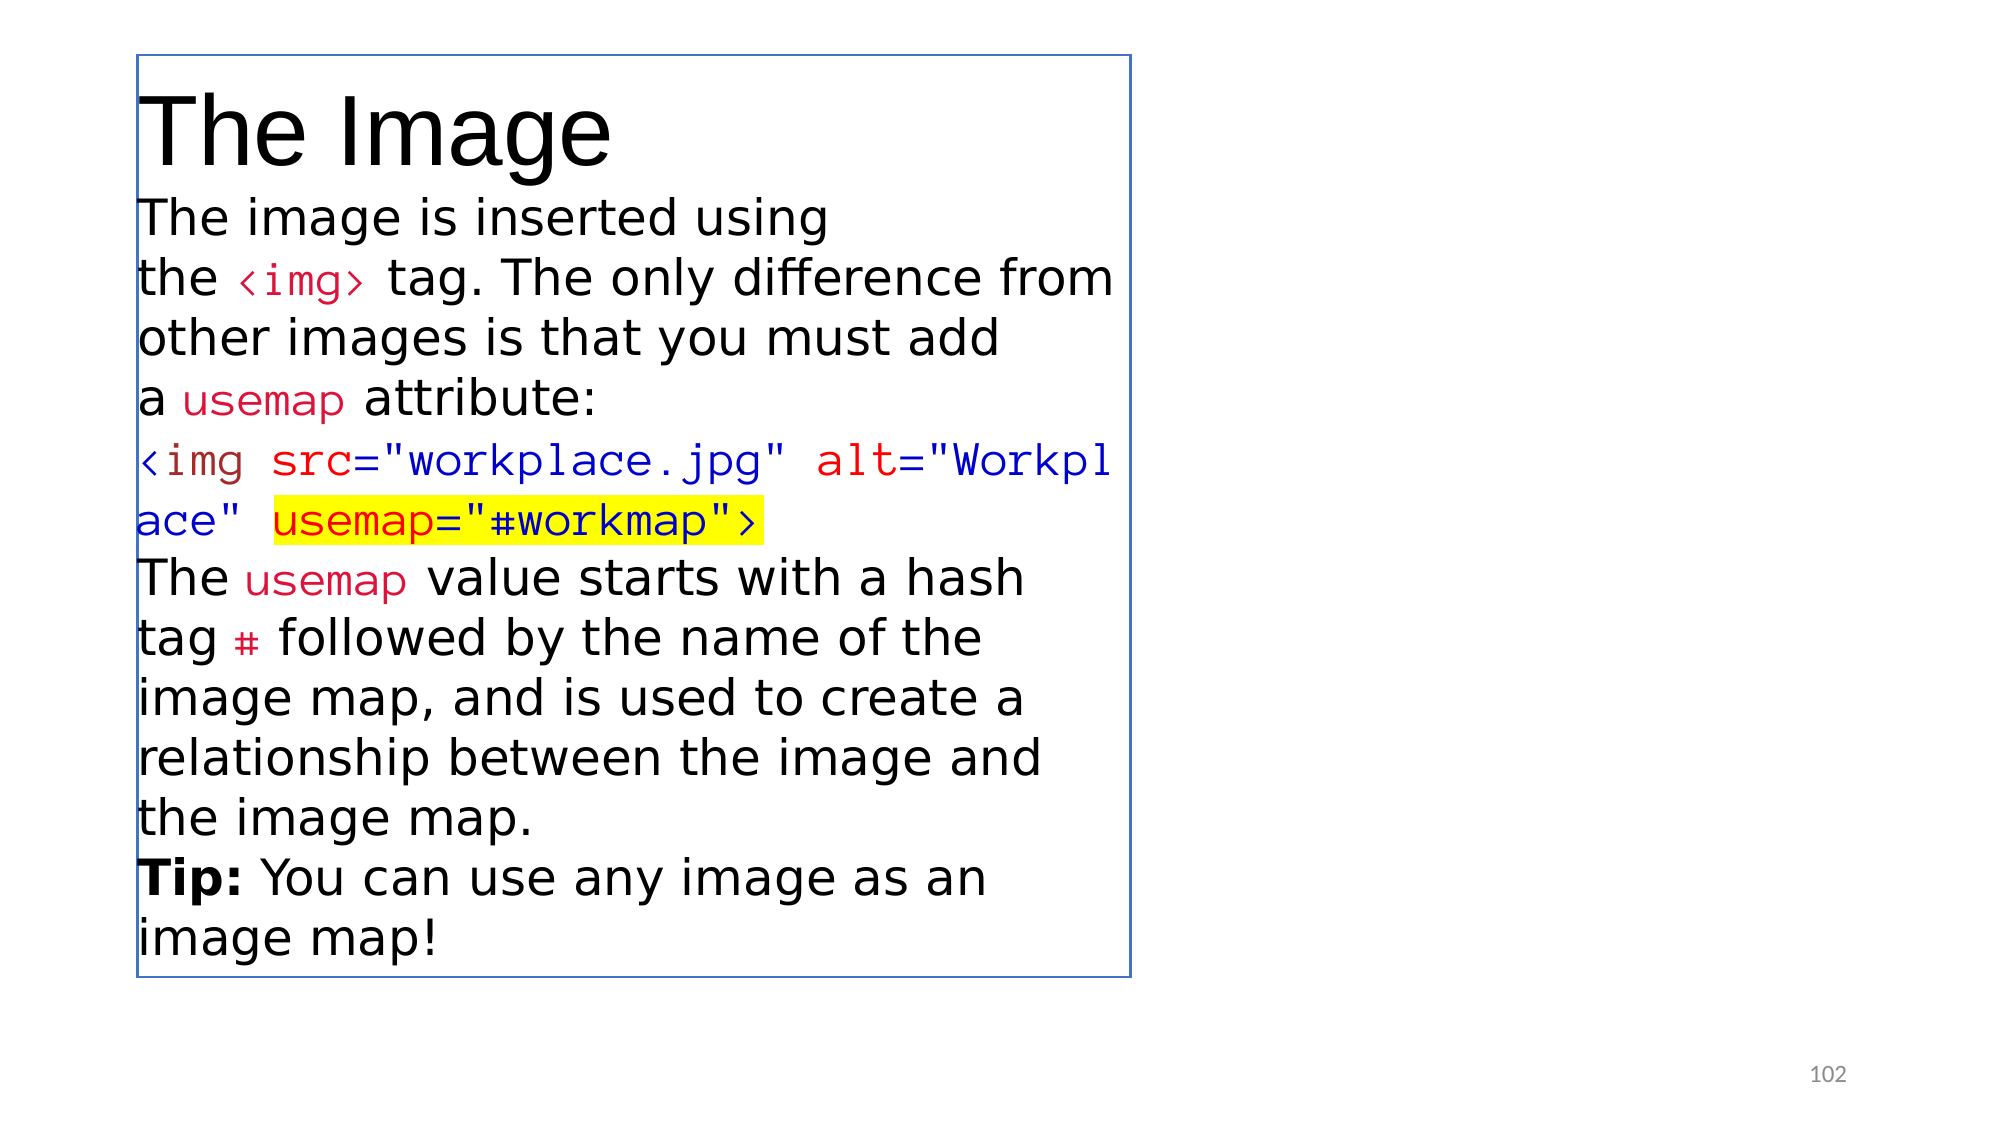

The Image
The image is inserted using the <img> tag. The only difference from other images is that you must add a usemap attribute:
<img src="workplace.jpg" alt="Workplace" usemap="#workmap">
The usemap value starts with a hash tag # followed by the name of the image map, and is used to create a relationship between the image and the image map.
Tip: You can use any image as an image map!
#

102